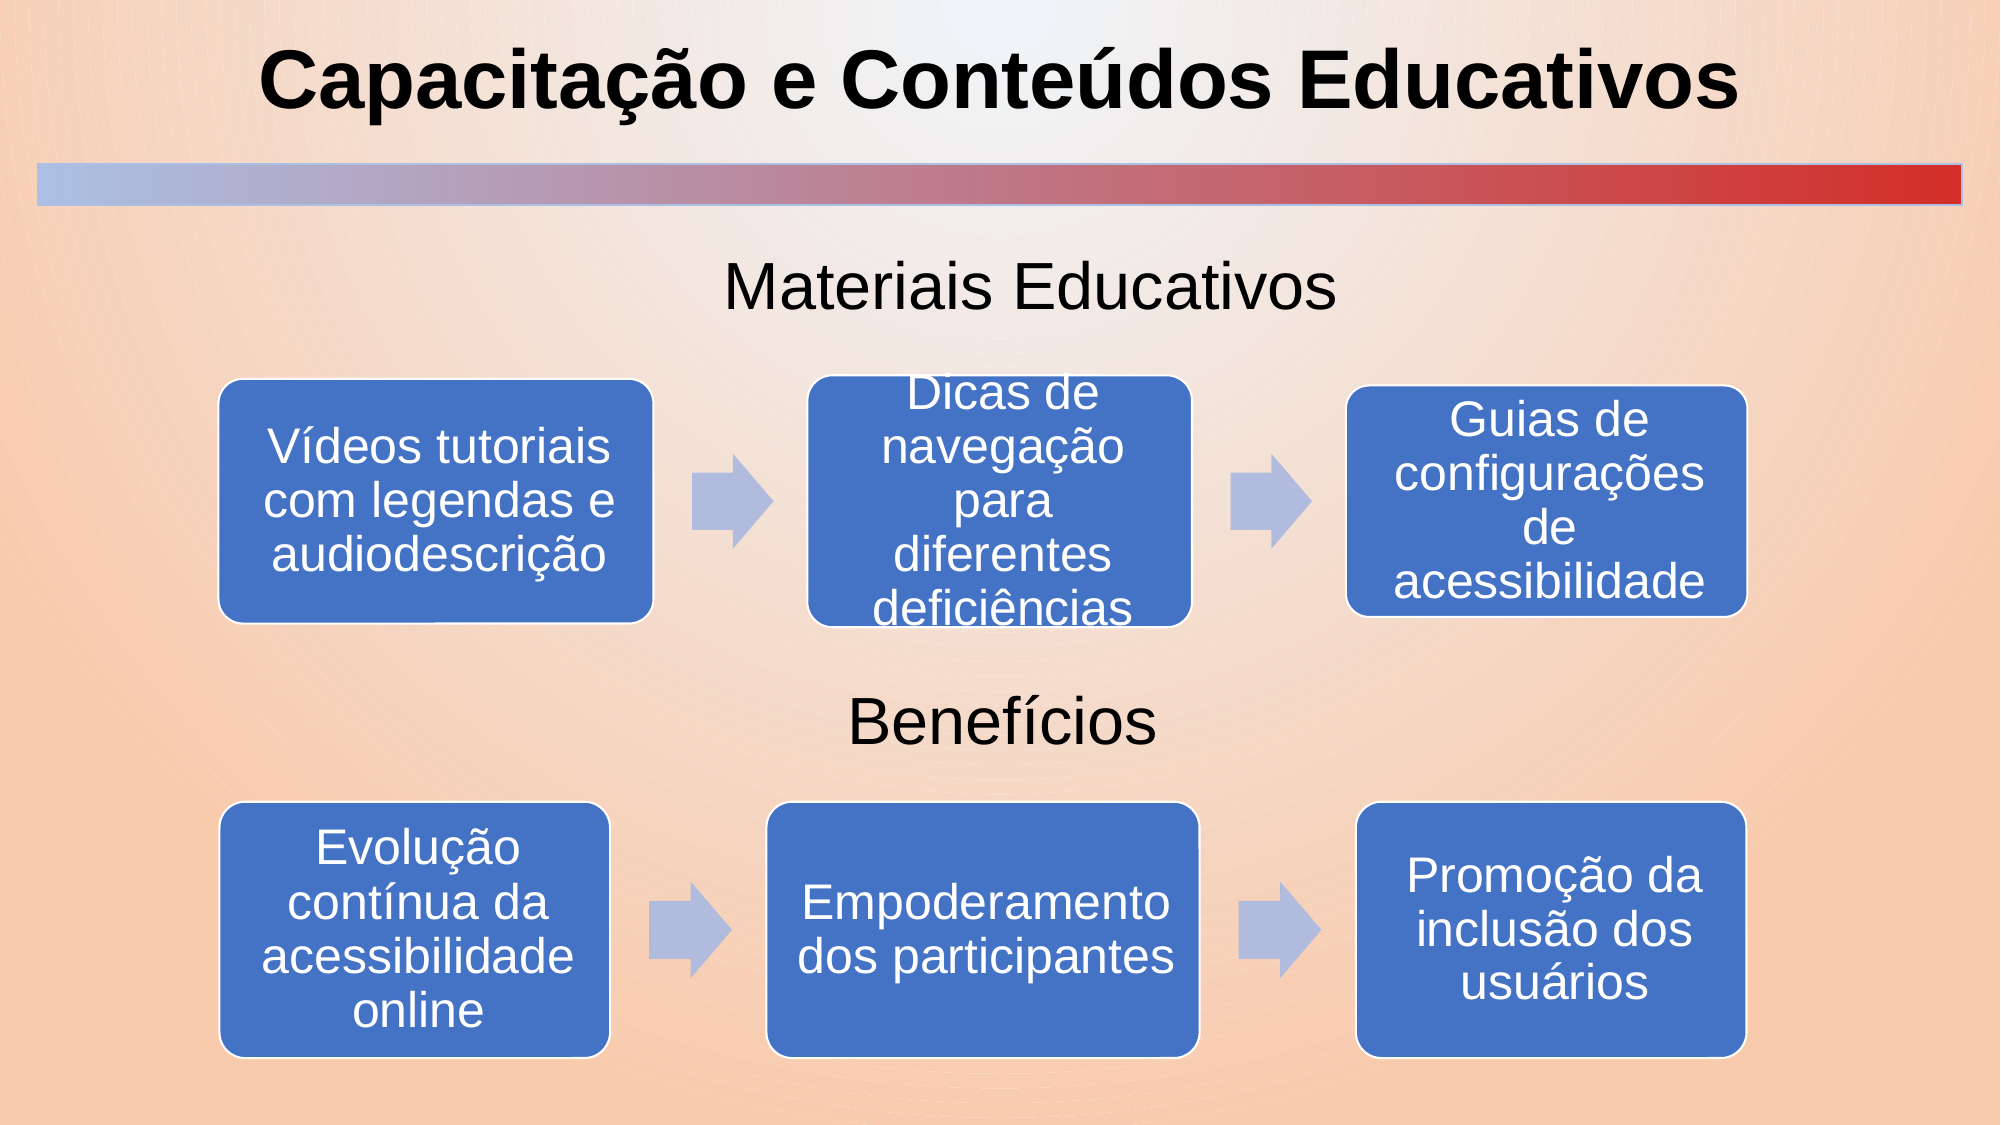

Capacitação e Conteúdos Educativos

Materiais Educativos
Vídeos tutoriais com legendas e audiodescrição

Dicas de navegação para diferentes deficiências

Guias de configurações de acessibilidade
Benefícios
Evolução contínua da acessibilidade online

Empoderamento dos participantes

Promoção da inclusão dos usuários